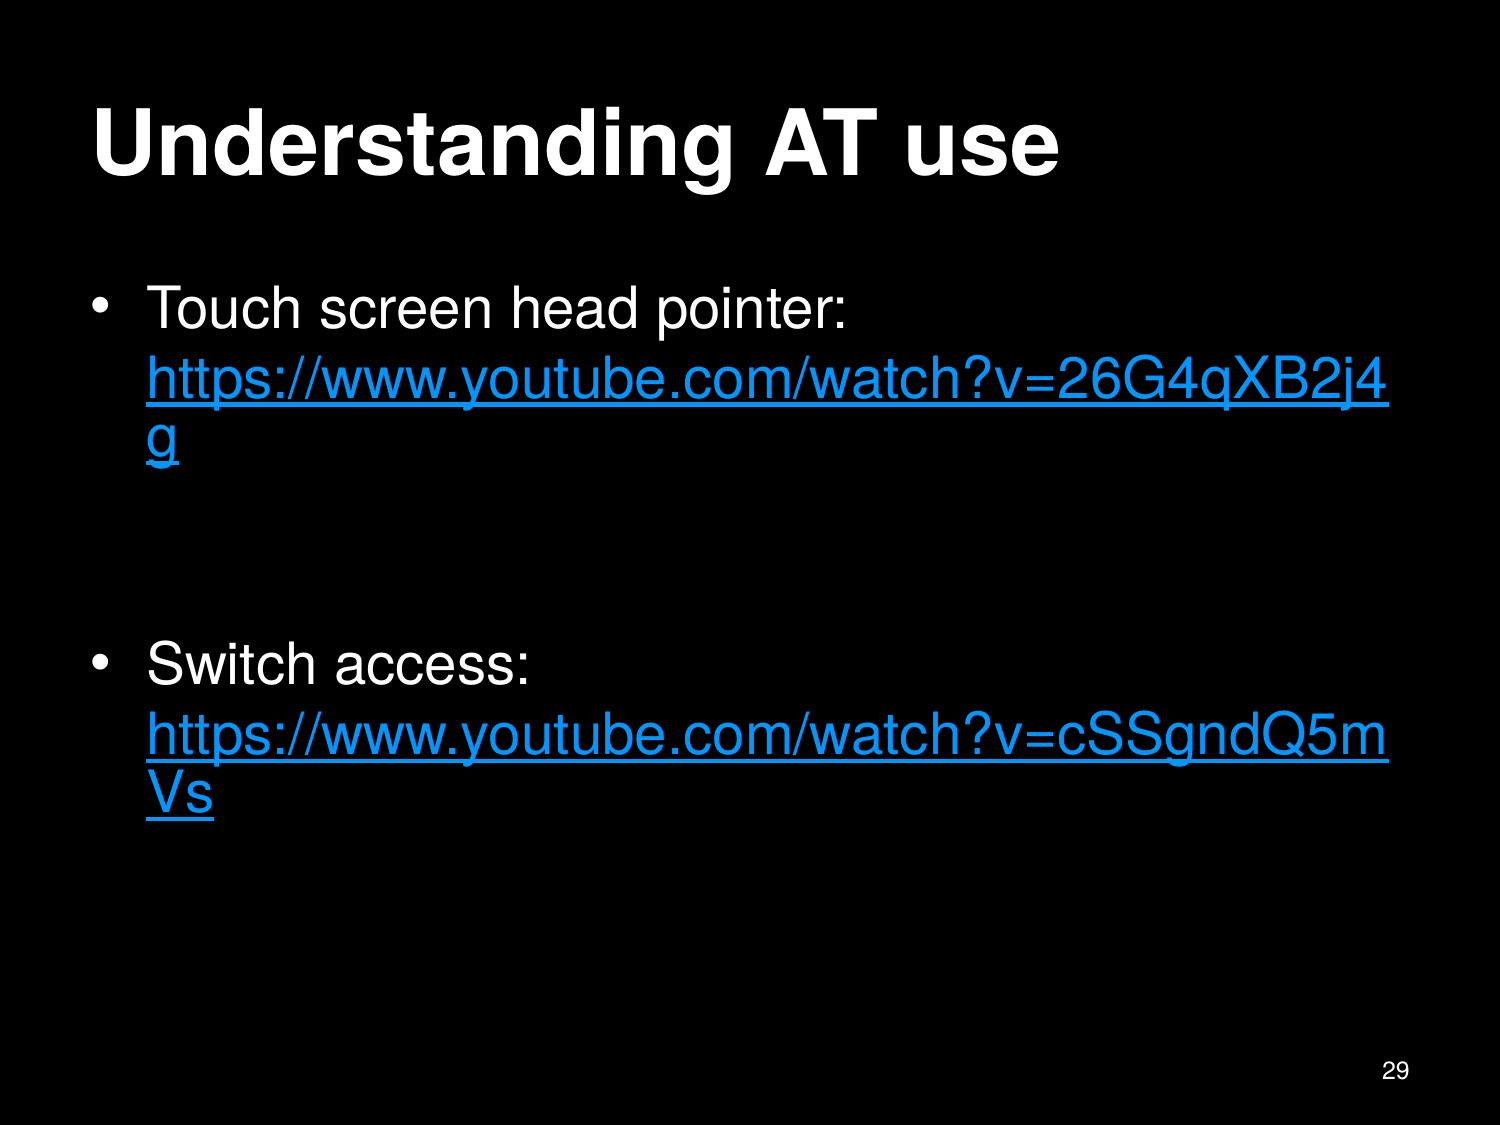

# Understanding AT use
Touch screen head pointer: https://www.youtube.com/watch?v=26G4qXB2j4g

Switch access: https://www.youtube.com/watch?v=cSSgndQ5mVs

29